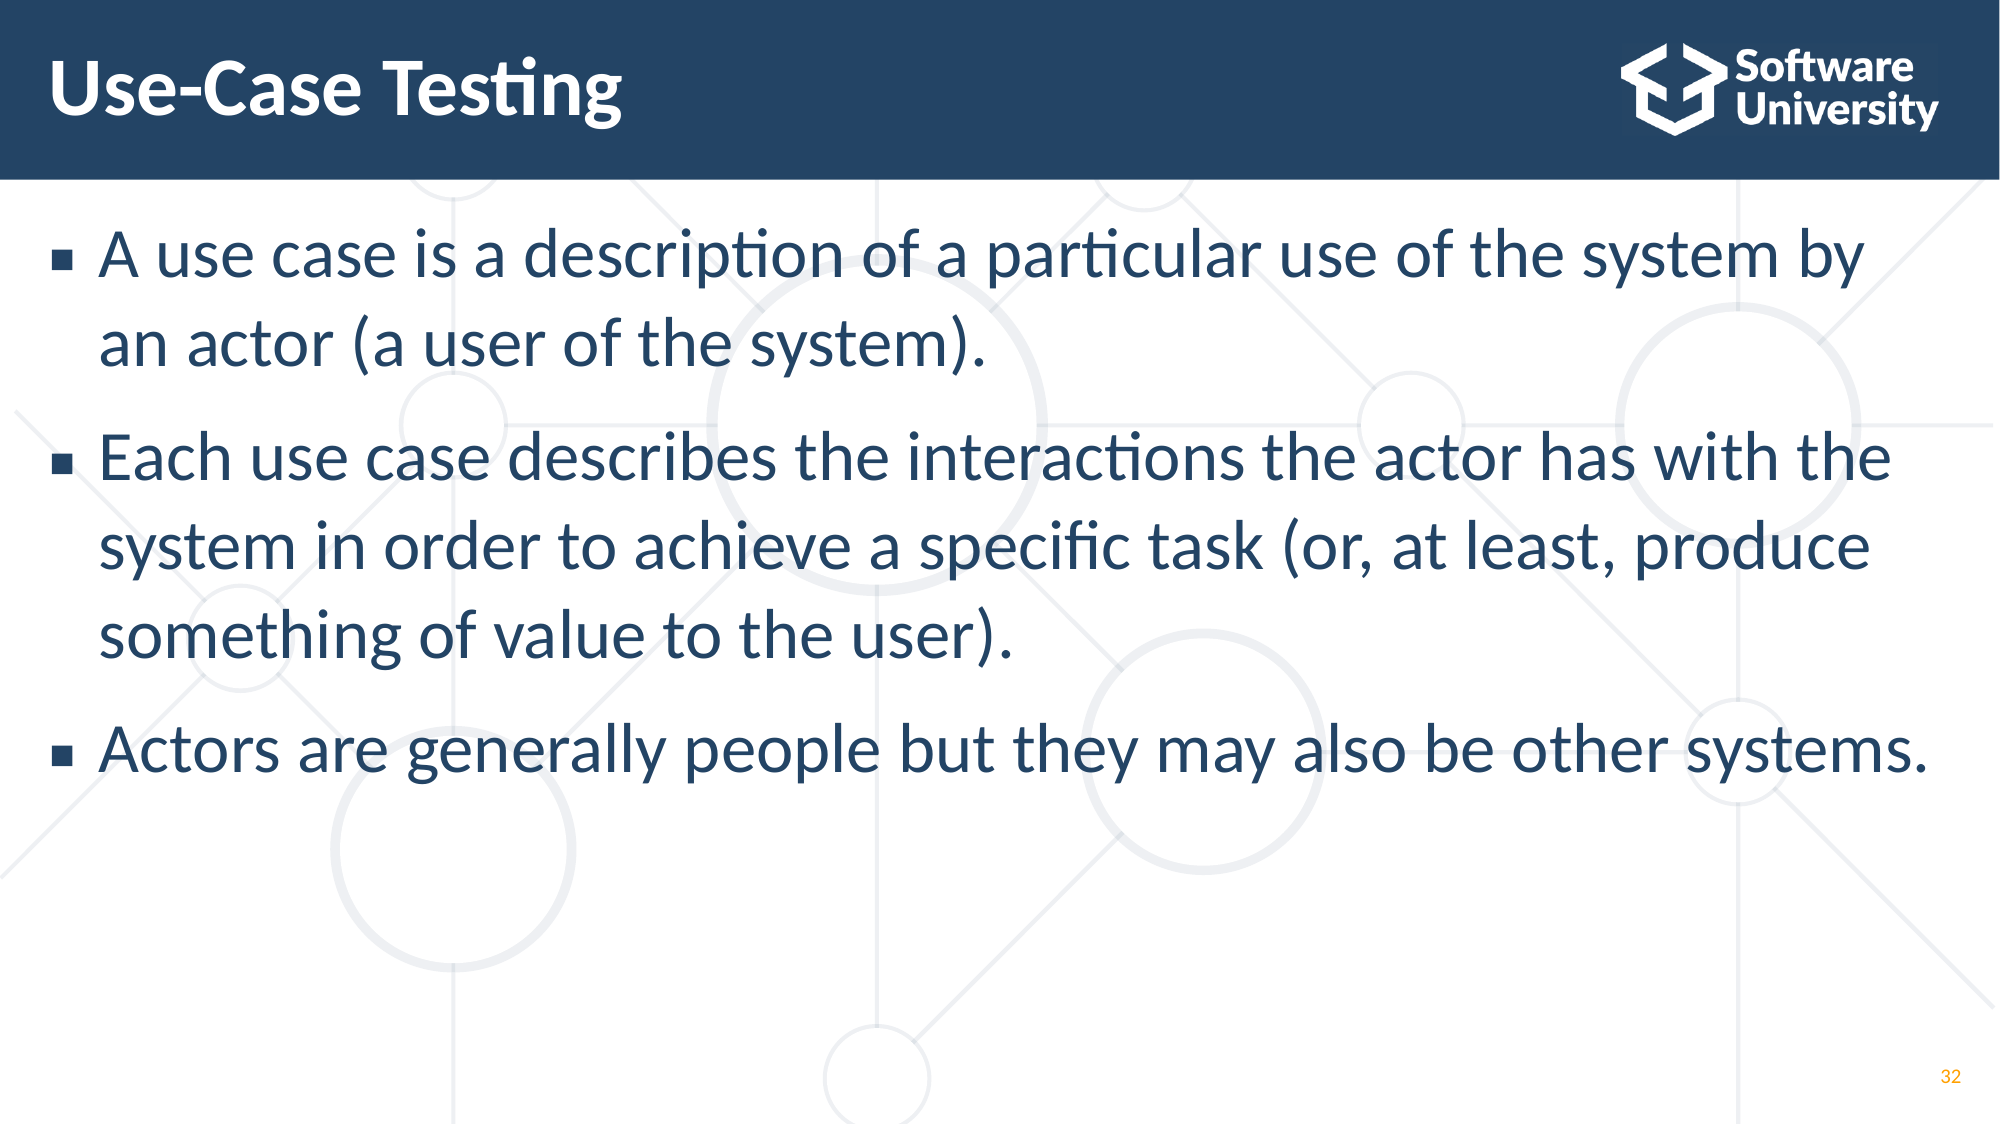

# Use-Case Testing
A use case is a description of a particular use of the system by an actor (a user of the system).
Each use case describes the interactions the actor has with the system in order to achieve a specific task (or, at least, produce something of value to the user).
Actors are generally people but they may also be other systems.

32